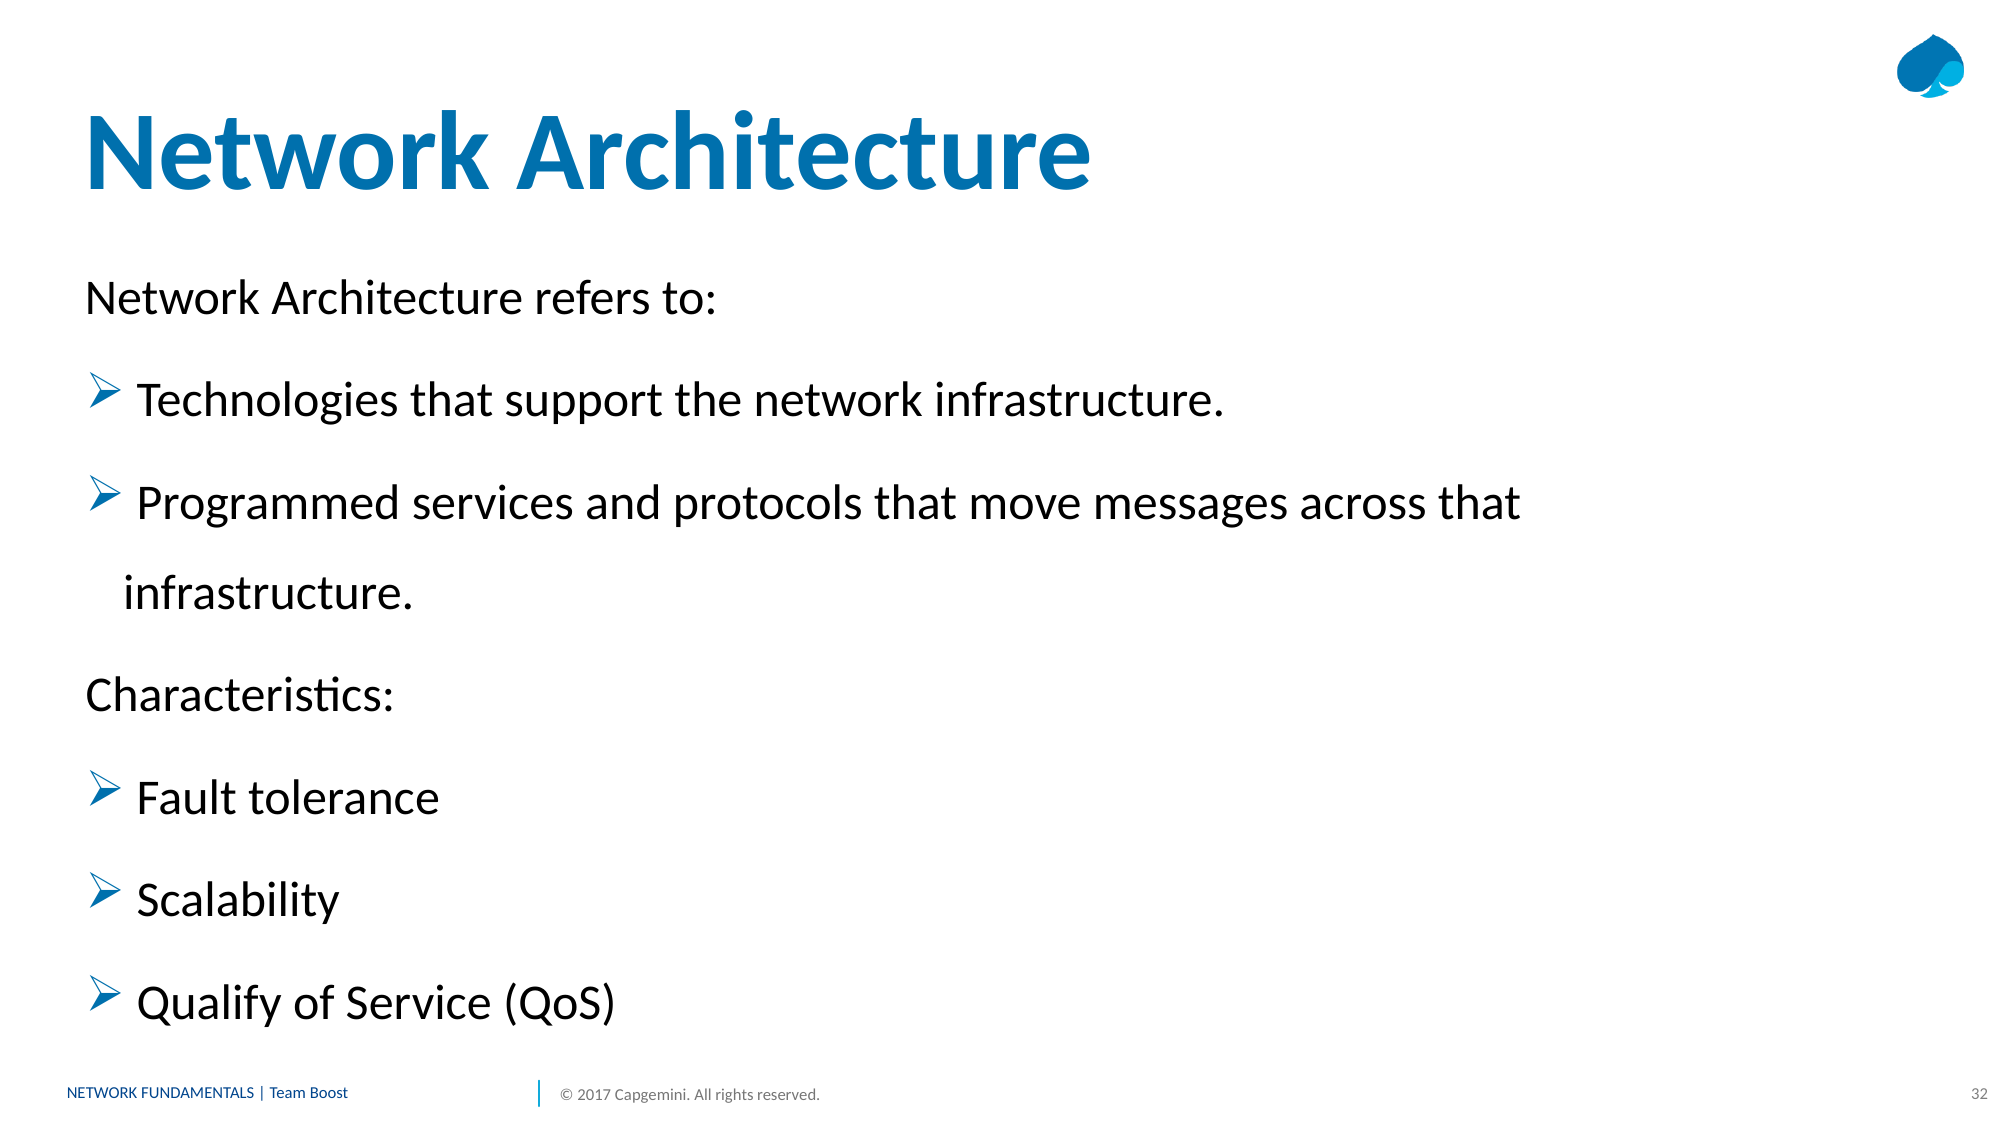

# Network Architecture
Network Architecture refers to:
 Technologies that support the network infrastructure.
 Programmed services and protocols that move messages across that infrastructure.
Characteristics:
 Fault tolerance
 Scalability
 Qualify of Service (QoS)